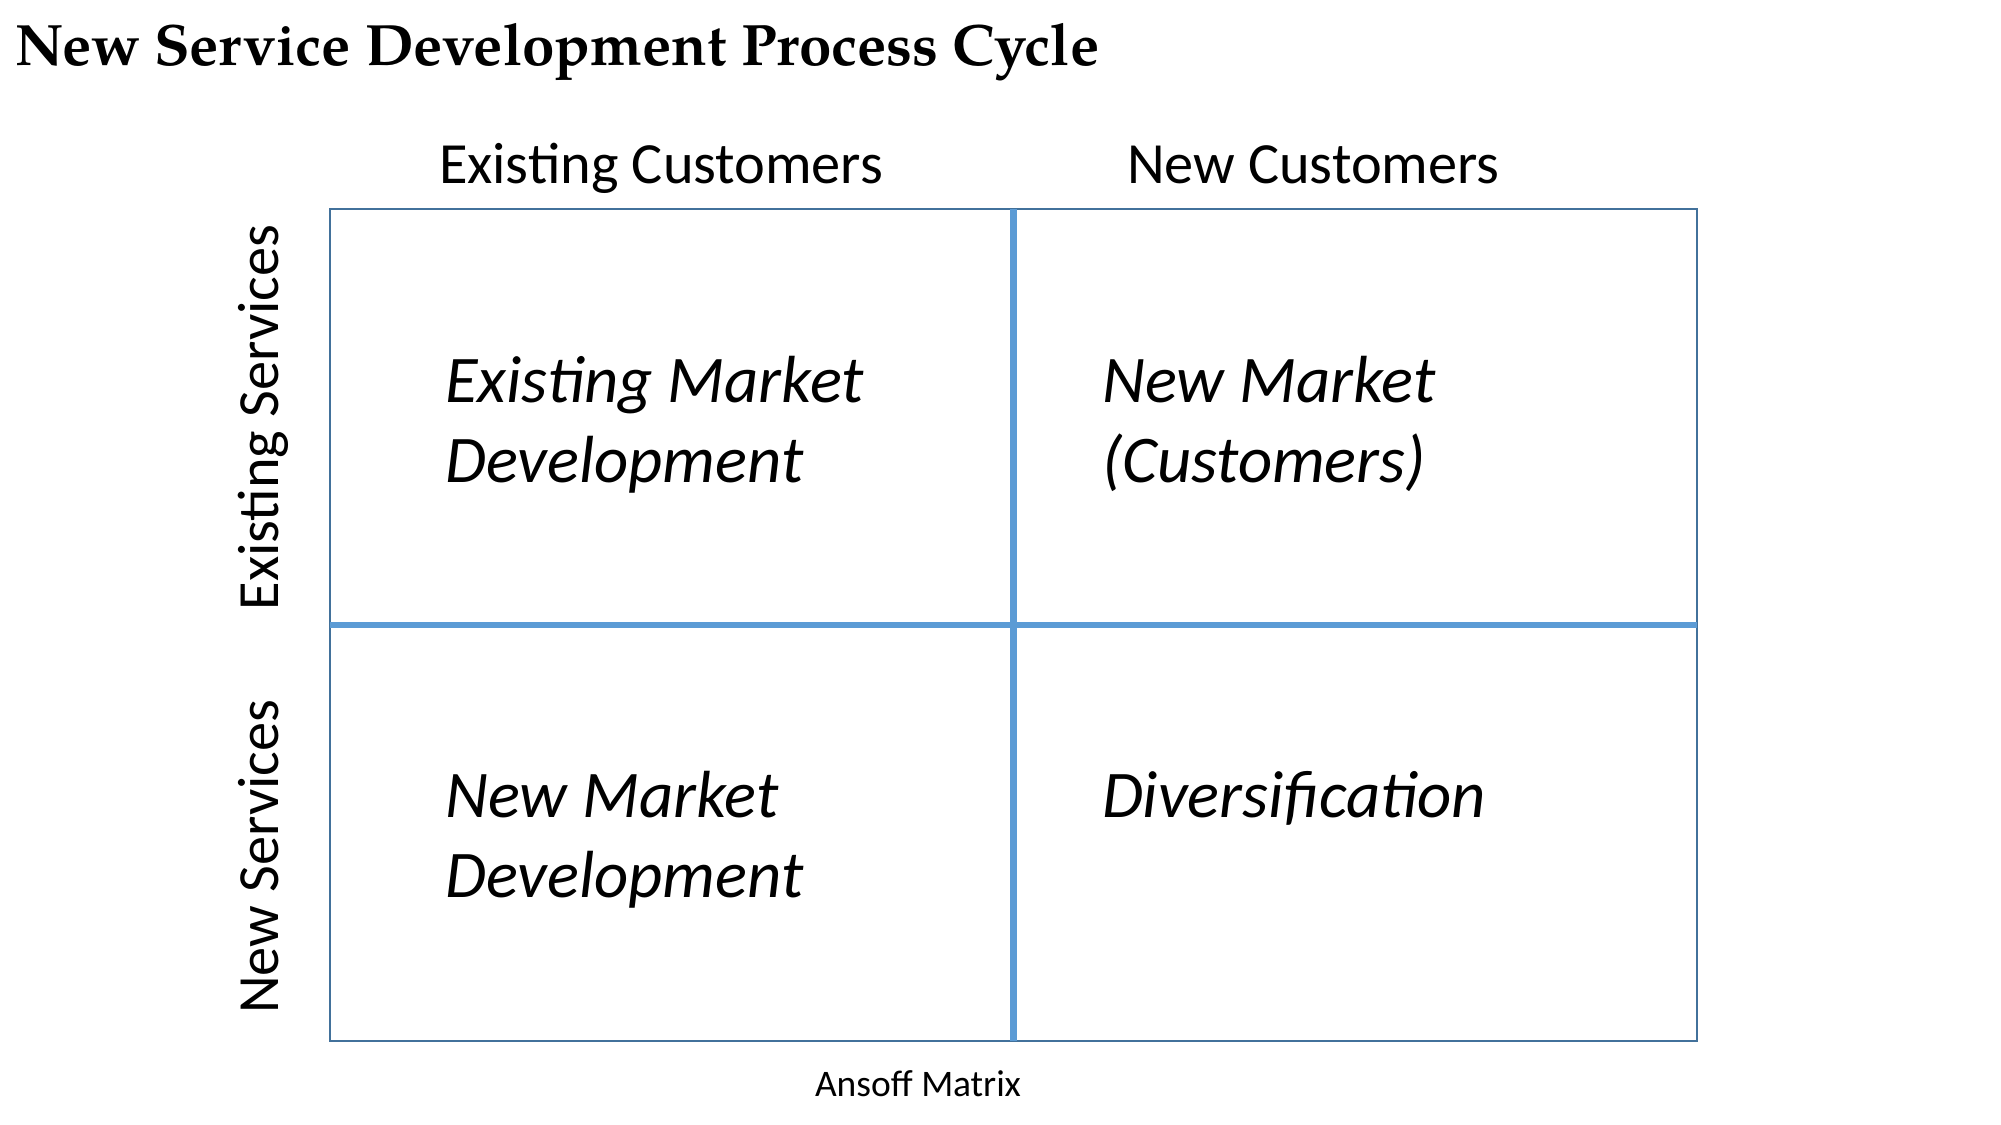

New Service Development Process Cycle
Existing Customers
New Customers

Existing Market Development
New Market (Customers)
Existing Services
New Market Development
Diversification
New Services
Ansoff Matrix